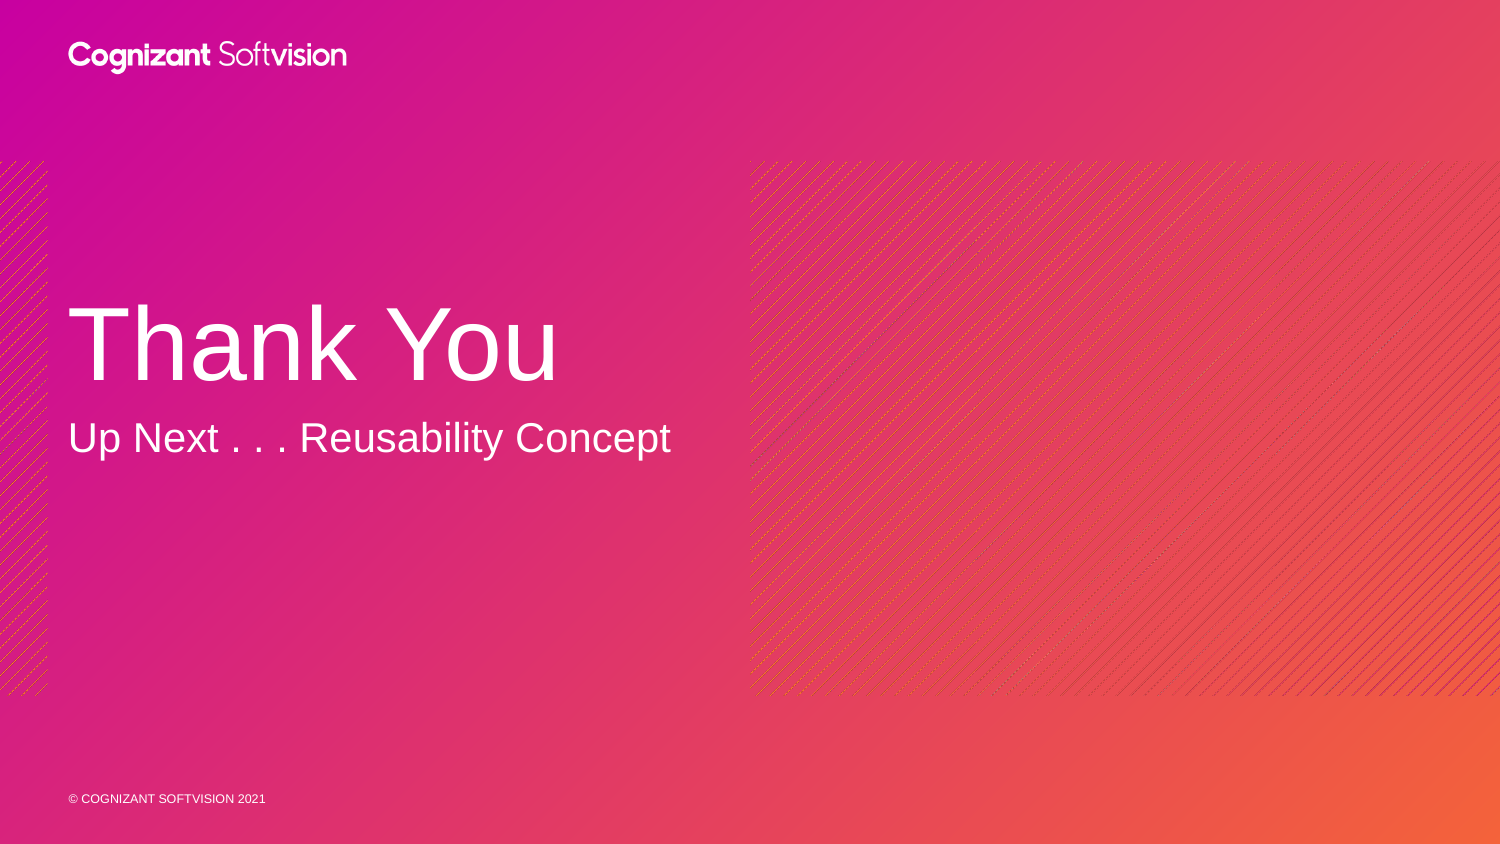

# Thank You
Up Next . . . Reusability Concept